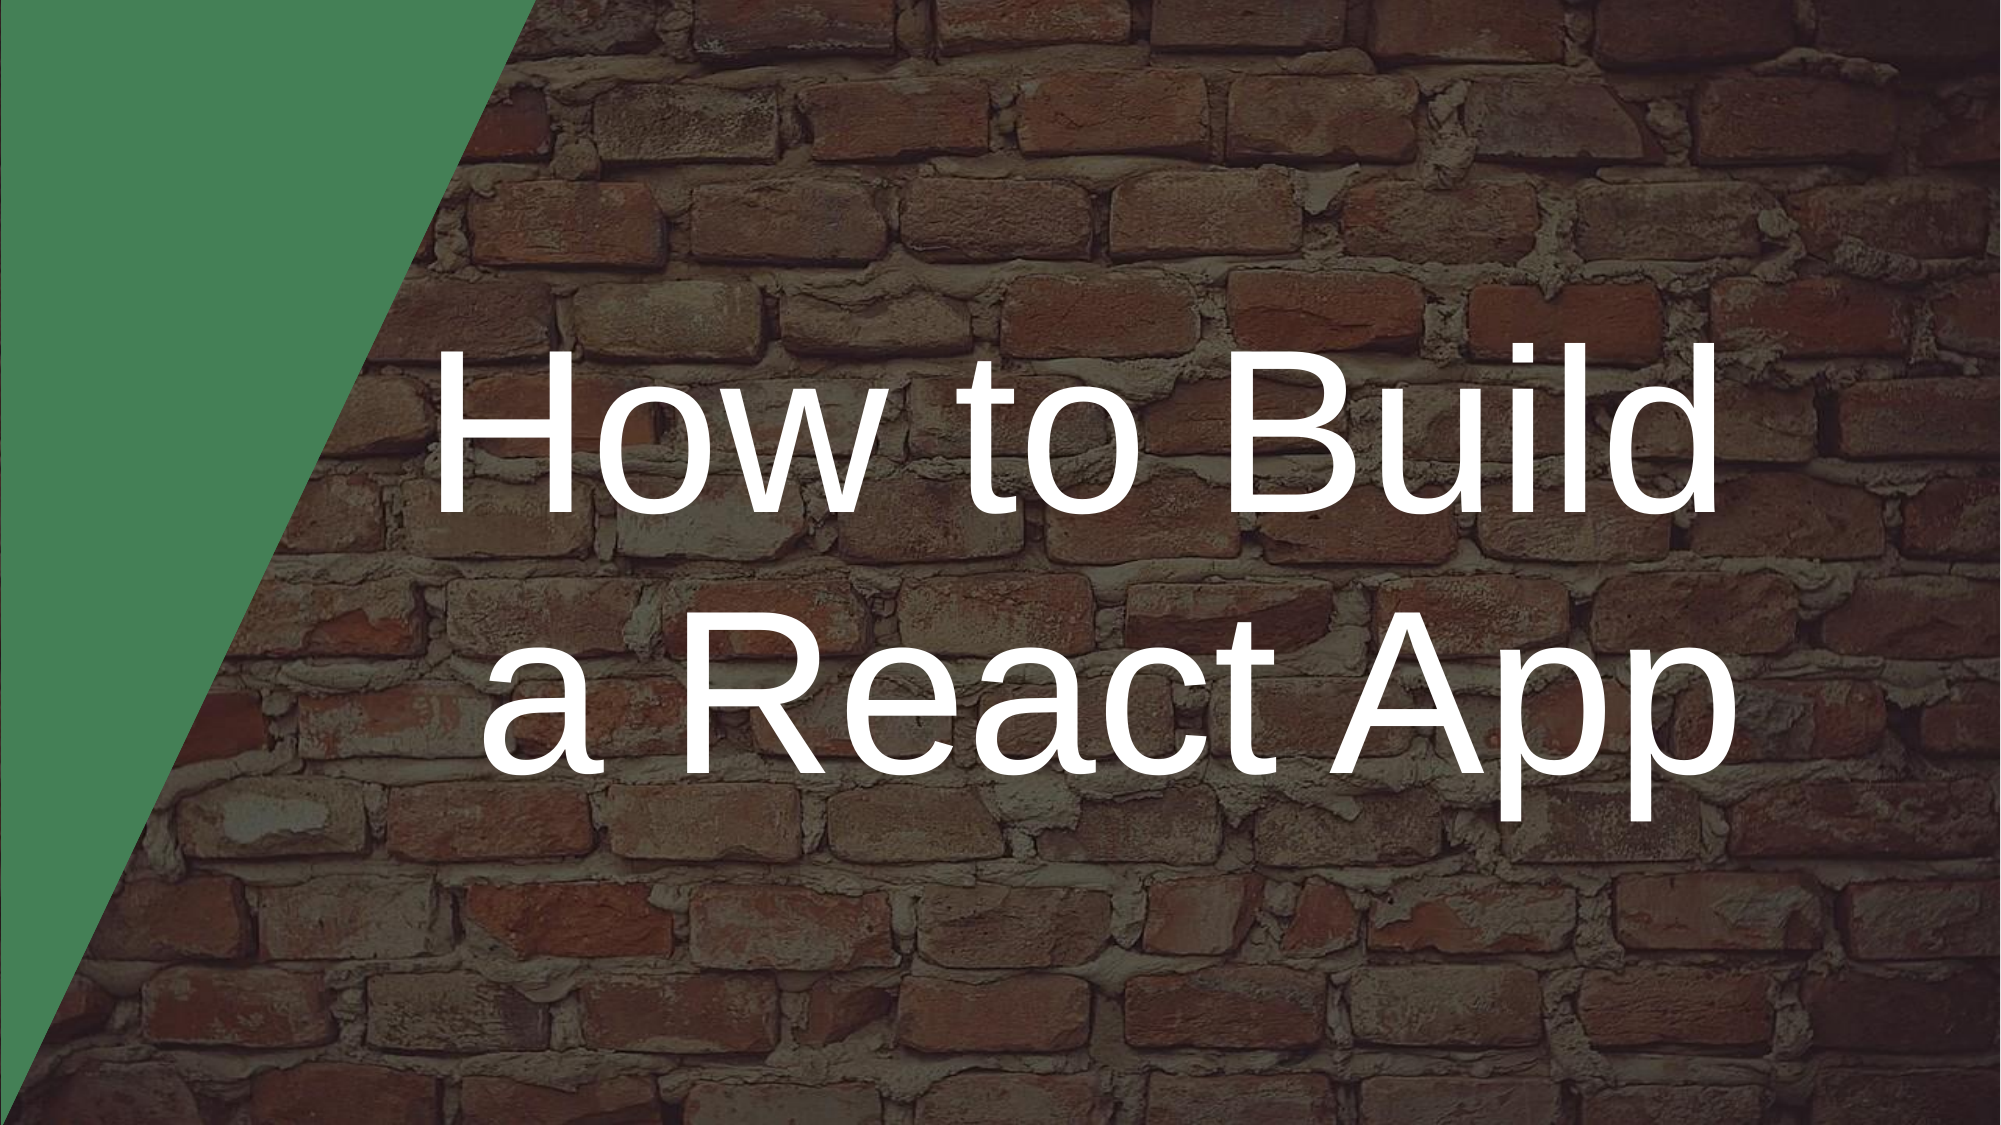

# How to Build a React App